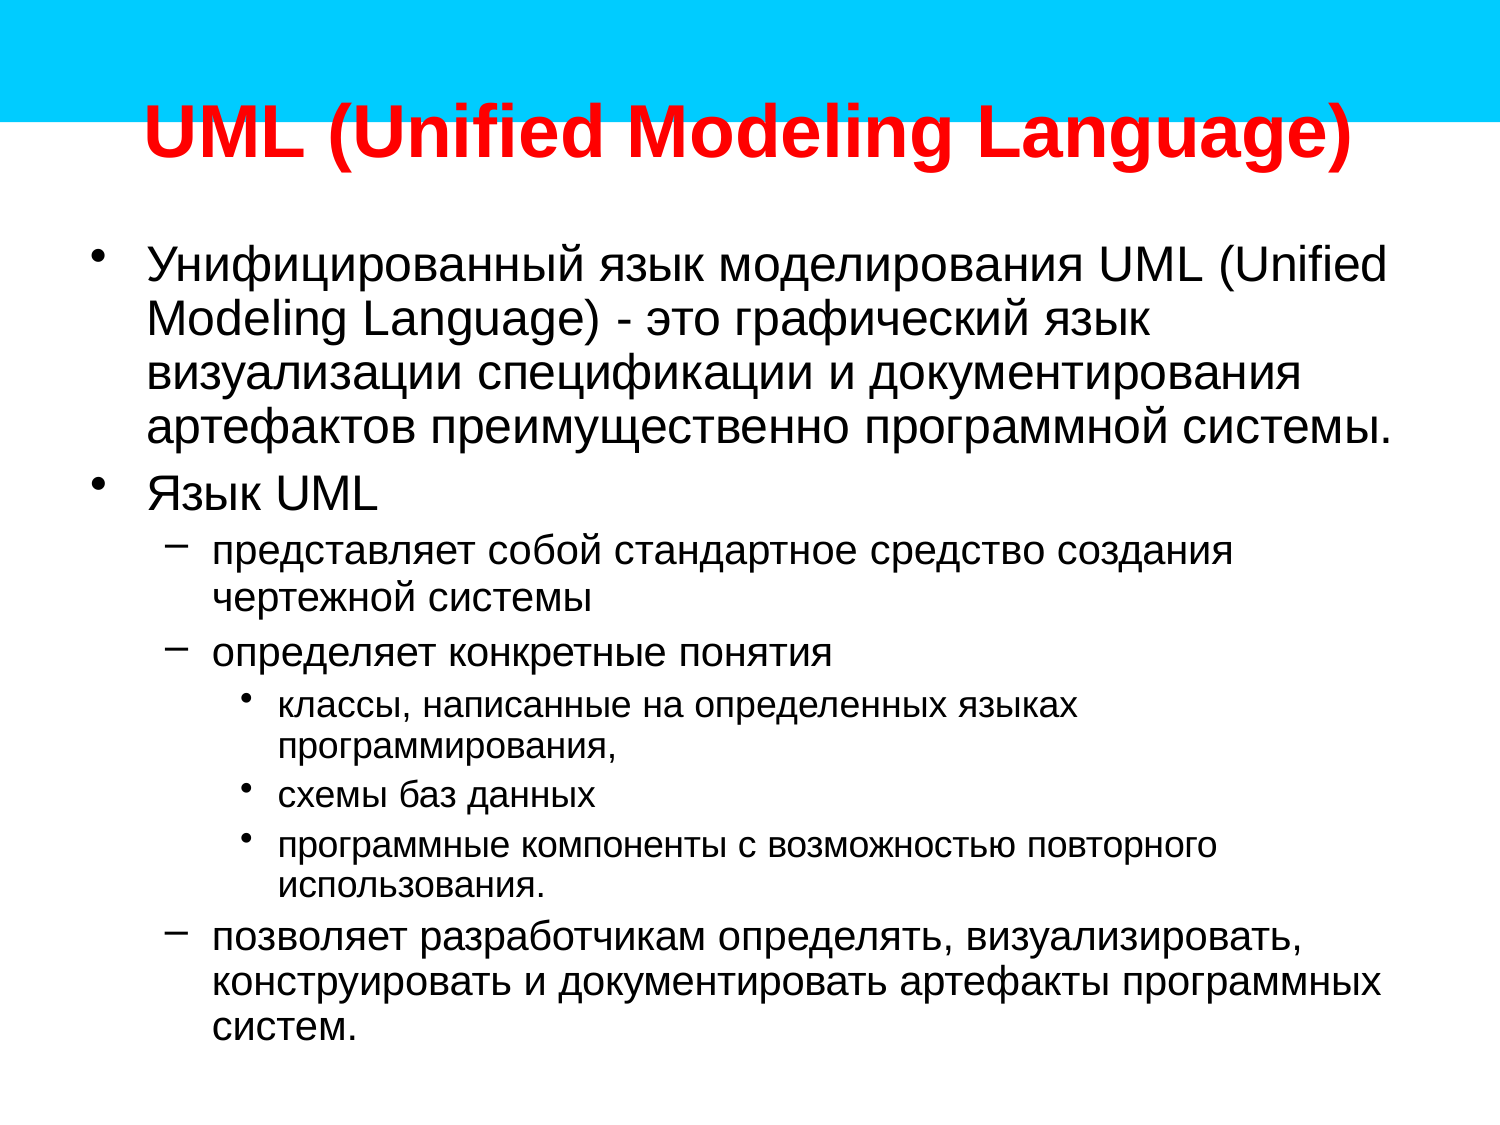

# UML (Unified Modeling Language)
Унифицированный язык моделирования UML (Unified Modeling Language) - это графический язык визуализации спецификации и документирования артефактов преимущественно программной системы.
Язык UML
представляет собой стандартное средство создания
чертежной системы
определяет конкретные понятия
классы, написанные на определенных языках программирования,
схемы баз данных
программные компоненты с возможностью повторного использования.
позволяет разработчикам определять, визуализировать, конструировать и документировать артефакты программных систем.